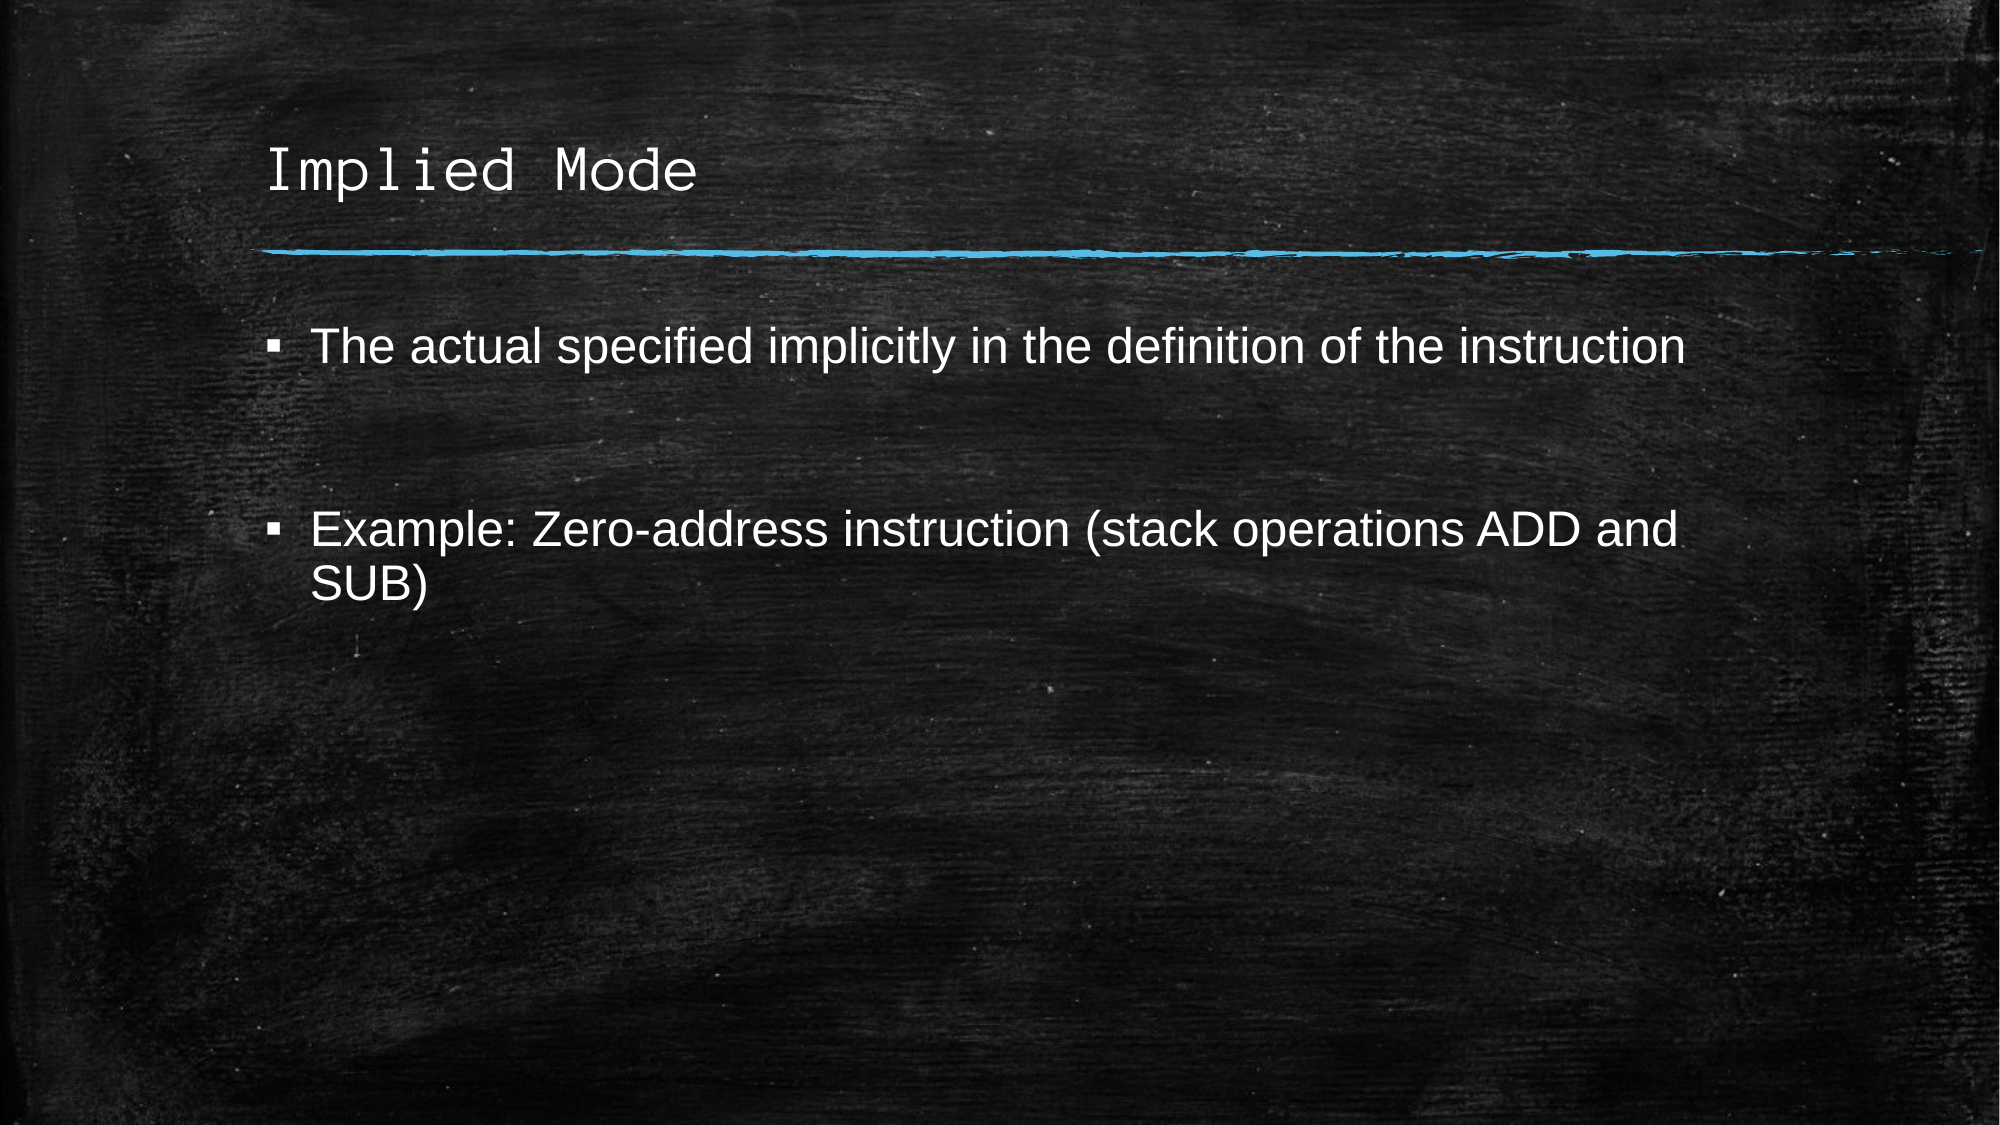

# Implied Mode
The actual specified implicitly in the definition of the instruction

Example: Zero-address instruction (stack operations ADD and SUB)